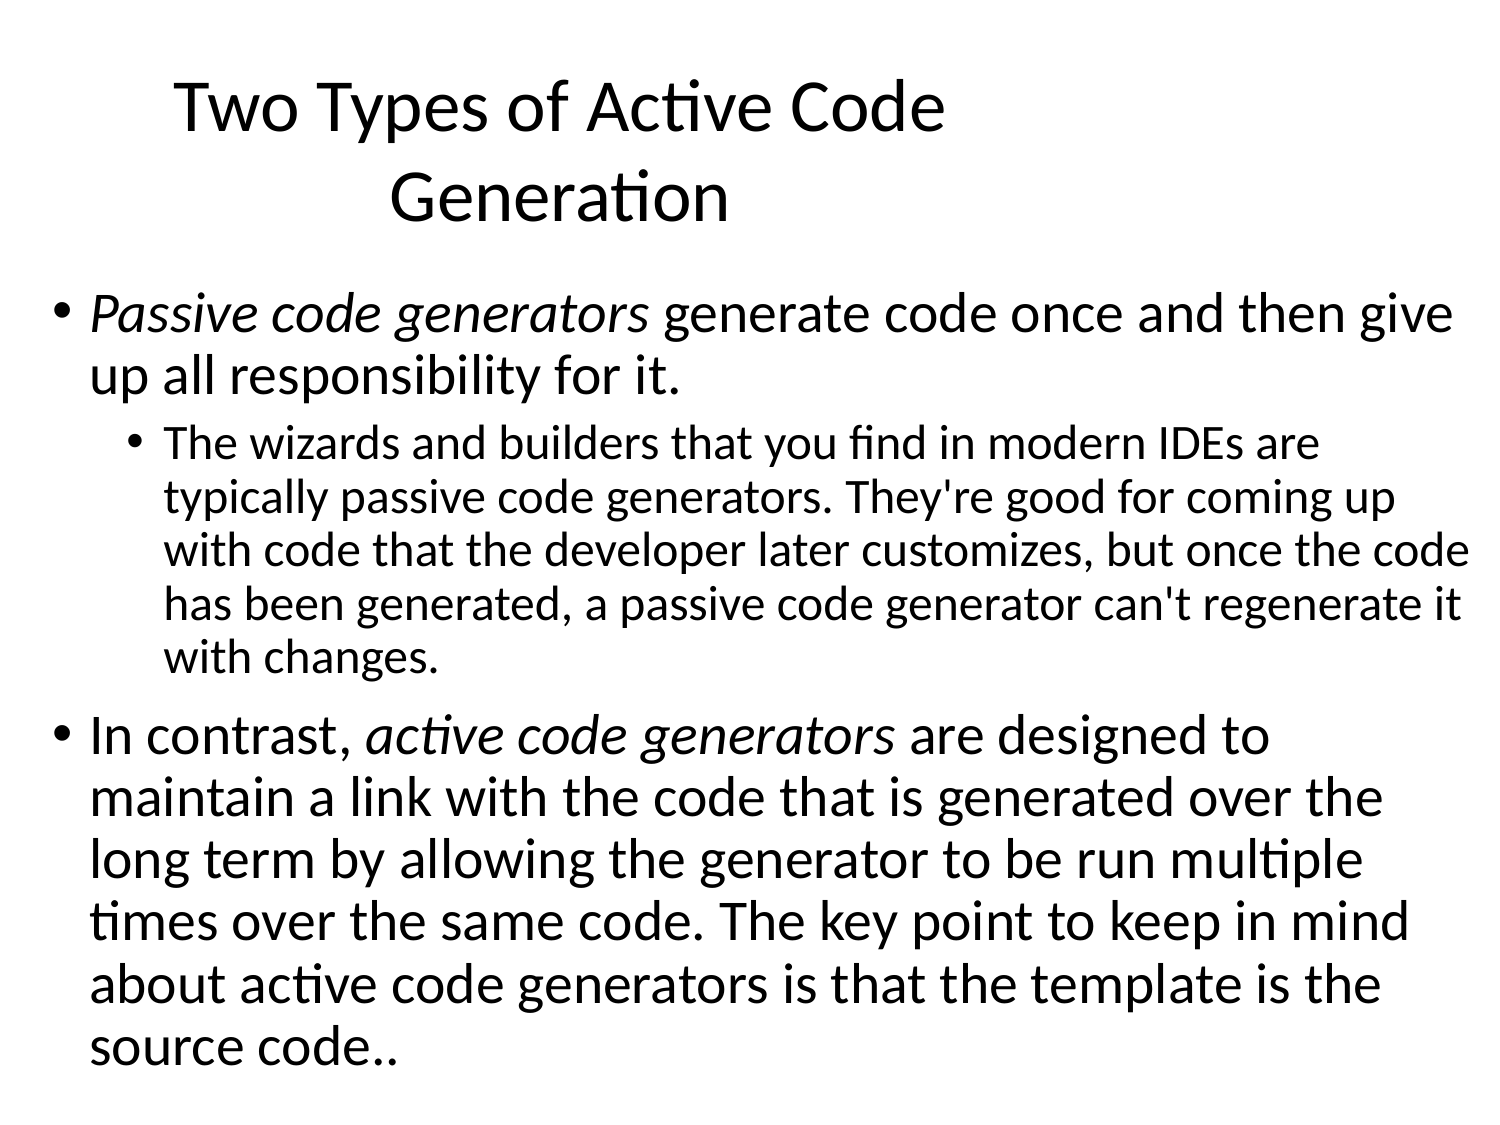

# Two Types of Active Code Generation
Passive code generators generate code once and then give up all responsibility for it.
The wizards and builders that you find in modern IDEs are typically passive code generators. They're good for coming up with code that the developer later customizes, but once the code has been generated, a passive code generator can't regenerate it with changes.
In contrast, active code generators are designed to maintain a link with the code that is generated over the long term by allowing the generator to be run multiple times over the same code. The key point to keep in mind about active code generators is that the template is the source code..